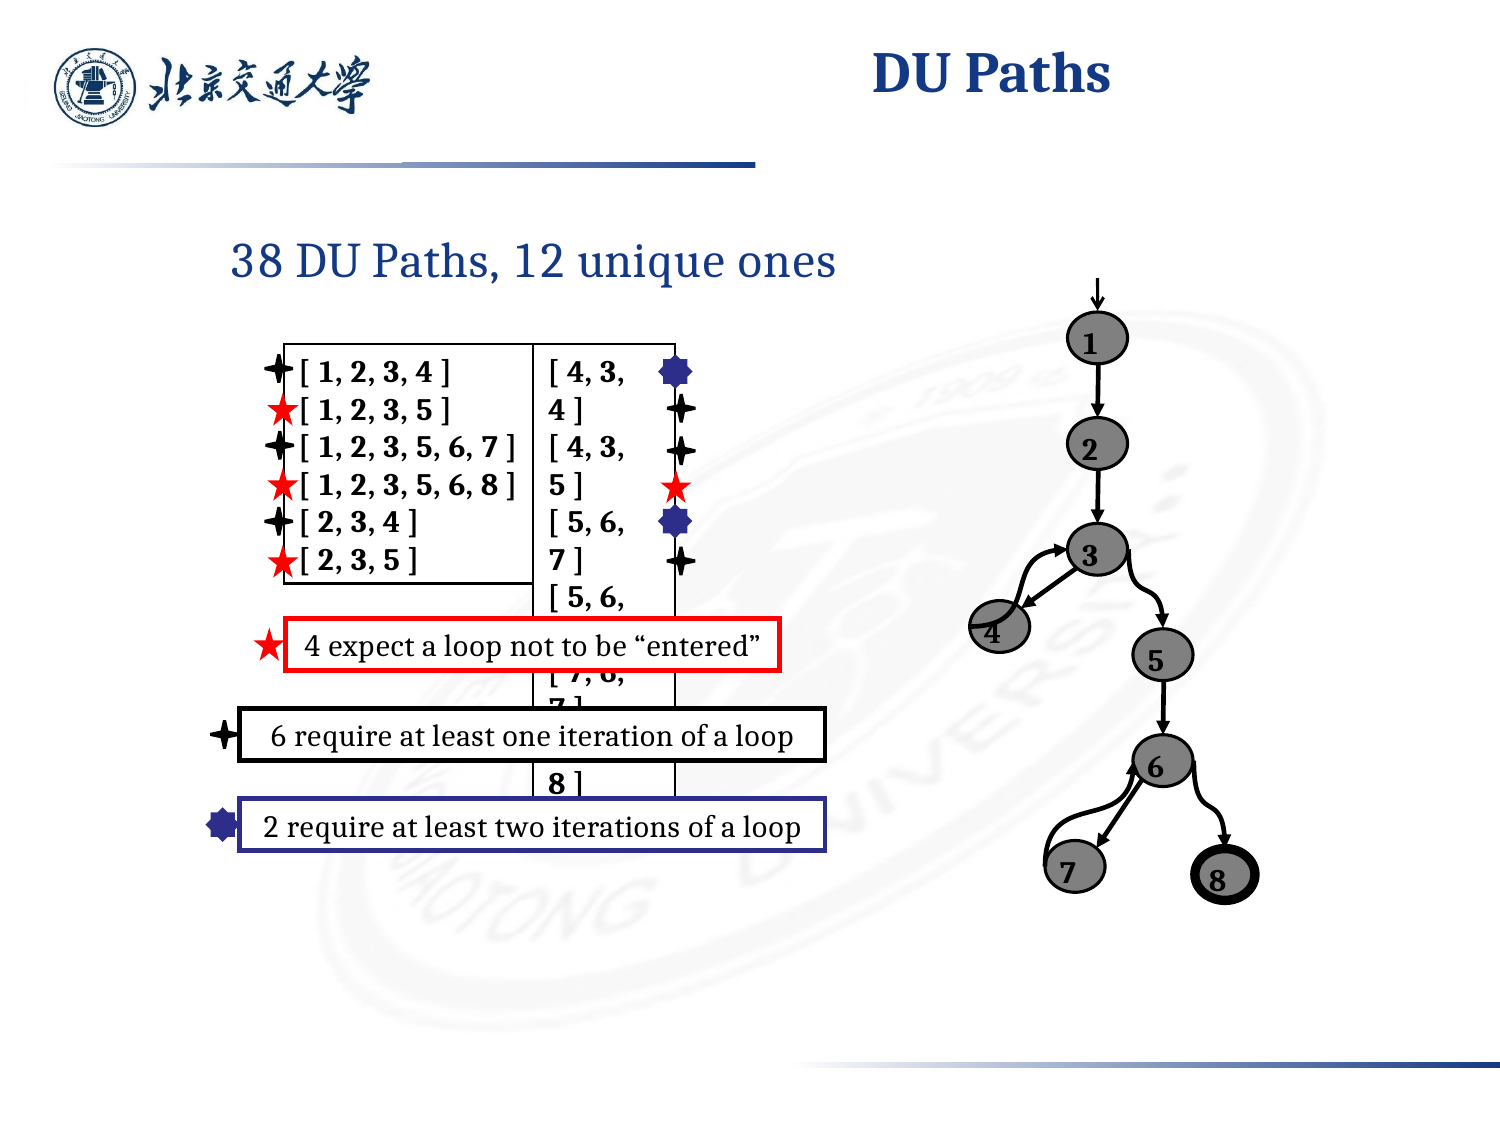

# DU Paths
38 DU Paths, 12 unique ones

1

2

3

4

5

6

7

8
[ 1, 2, 3, 4 ]
[ 1, 2, 3, 5 ]
[ 1, 2, 3, 5, 6, 7 ]
[ 1, 2, 3, 5, 6, 8 ]
[ 2, 3, 4 ]
[ 2, 3, 5 ]
[ 4, 3, 4 ]
[ 4, 3, 5 ]
[ 5, 6, 7 ]
[ 5, 6, 8 ]
[ 7, 6, 7 ]
[ 7, 6, 8 ]

6 require at least one iteration of a loop

2 require at least two iterations of a loop

4 expect a loop not to be “entered”